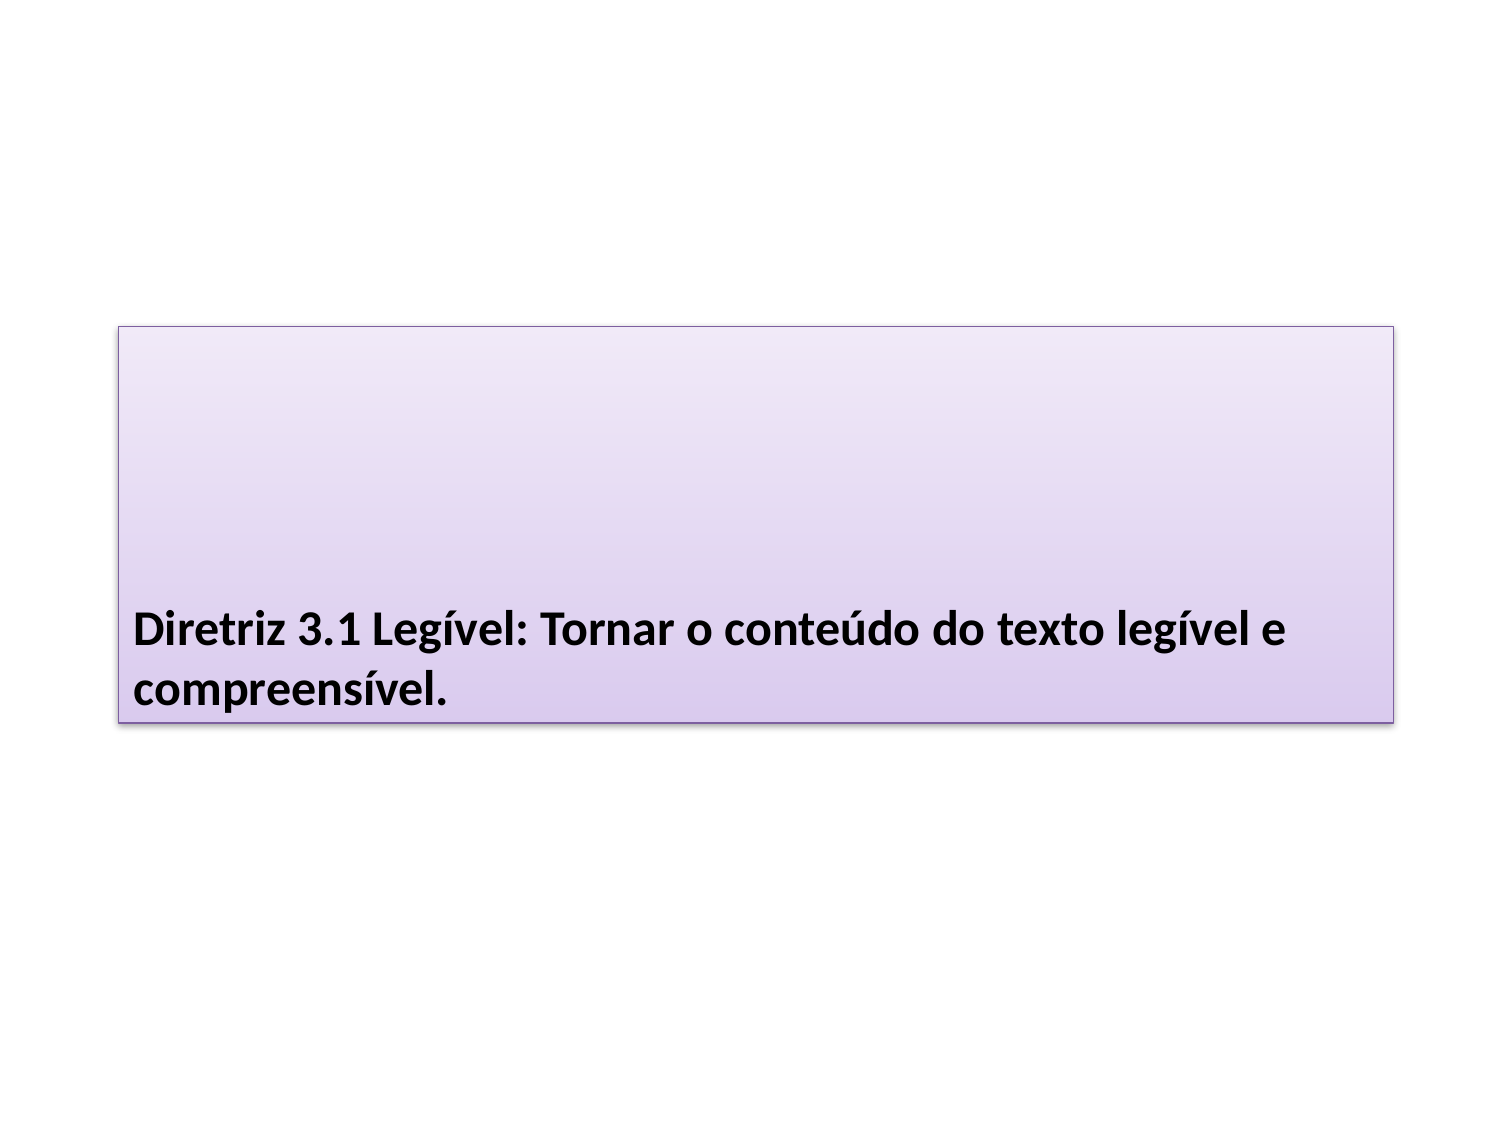

Diretriz 3.1 Legível: Tornar o conteúdo do texto legível e compreensível.
#